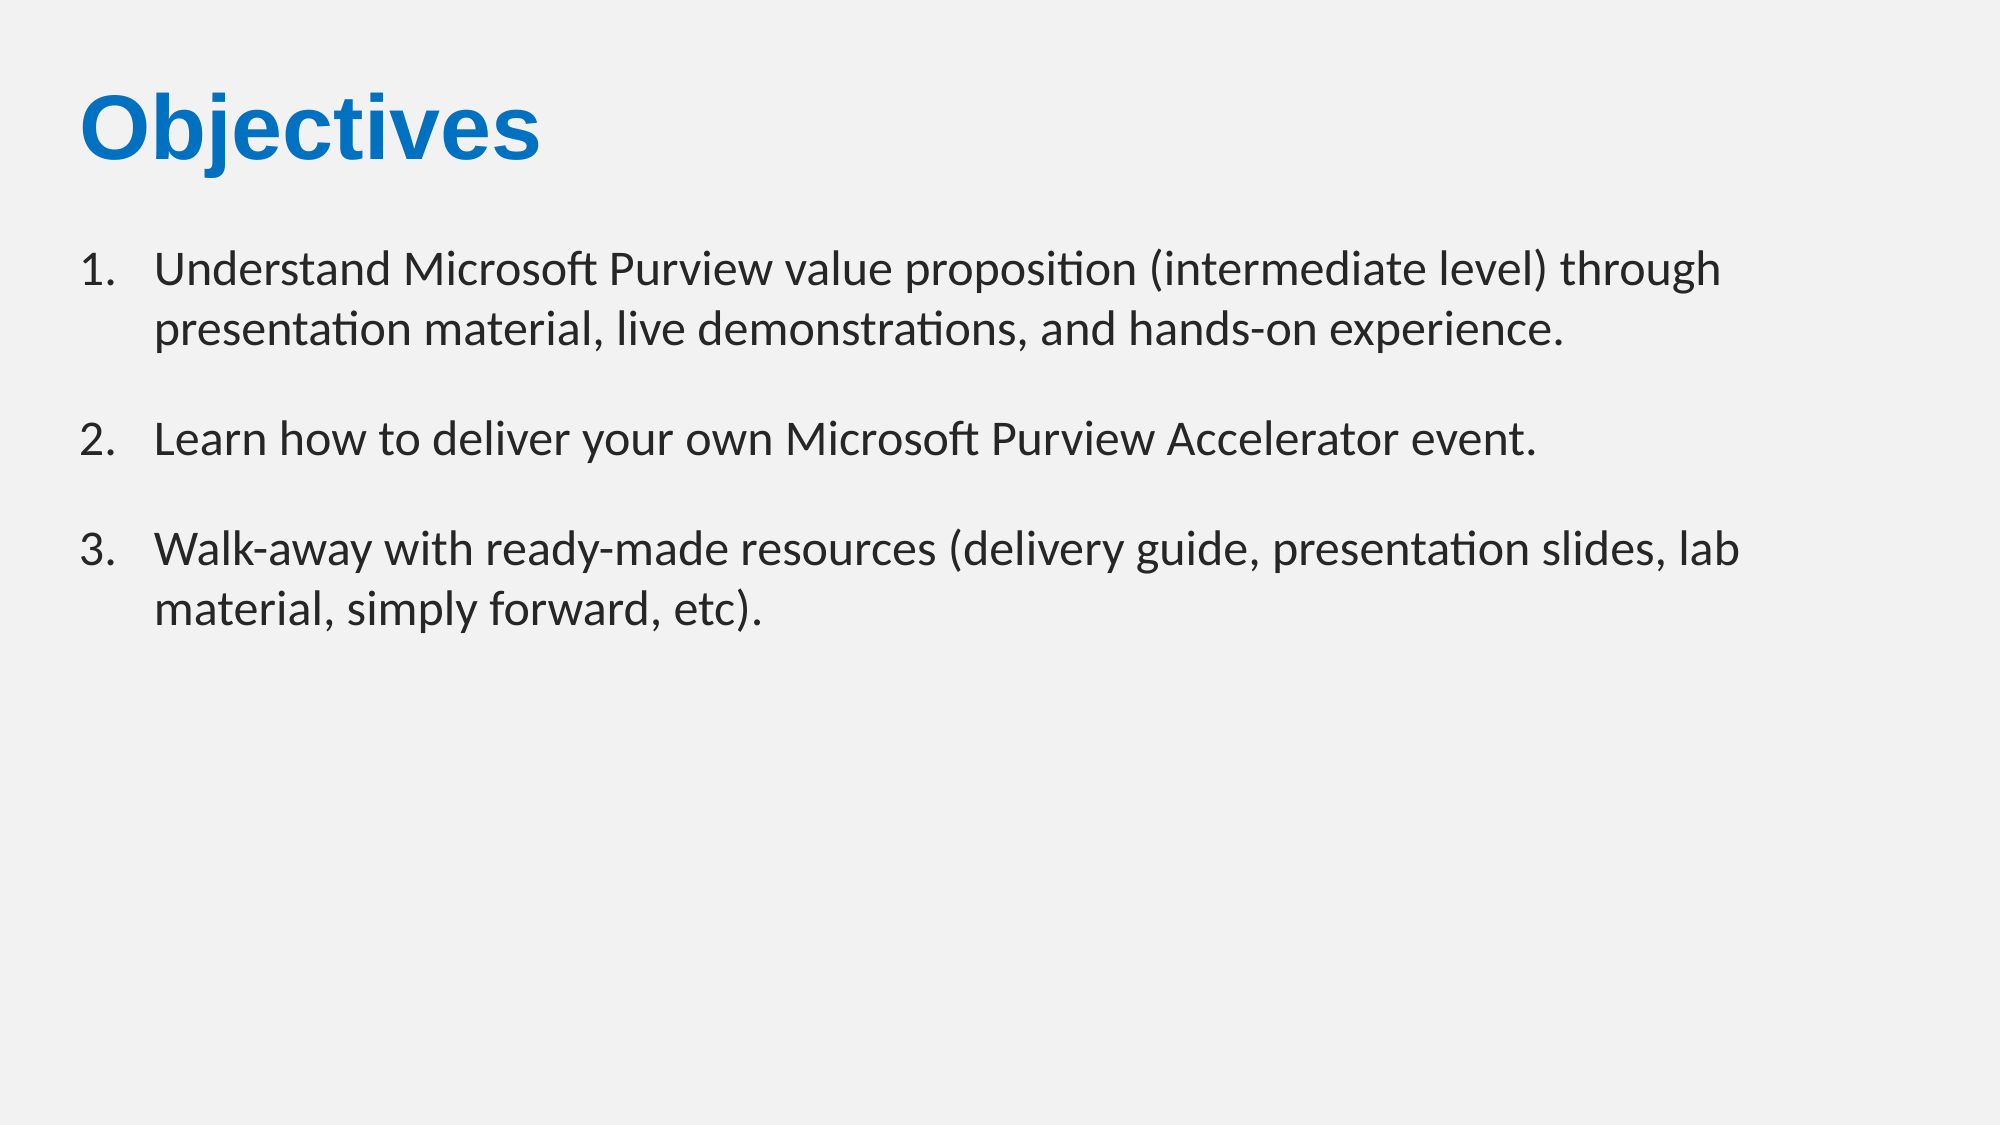

# Objectives
Understand Microsoft Purview value proposition (intermediate level) through presentation material, live demonstrations, and hands-on experience.
Learn how to deliver your own Microsoft Purview Accelerator event.
Walk-away with ready-made resources (delivery guide, presentation slides, lab material, simply forward, etc).